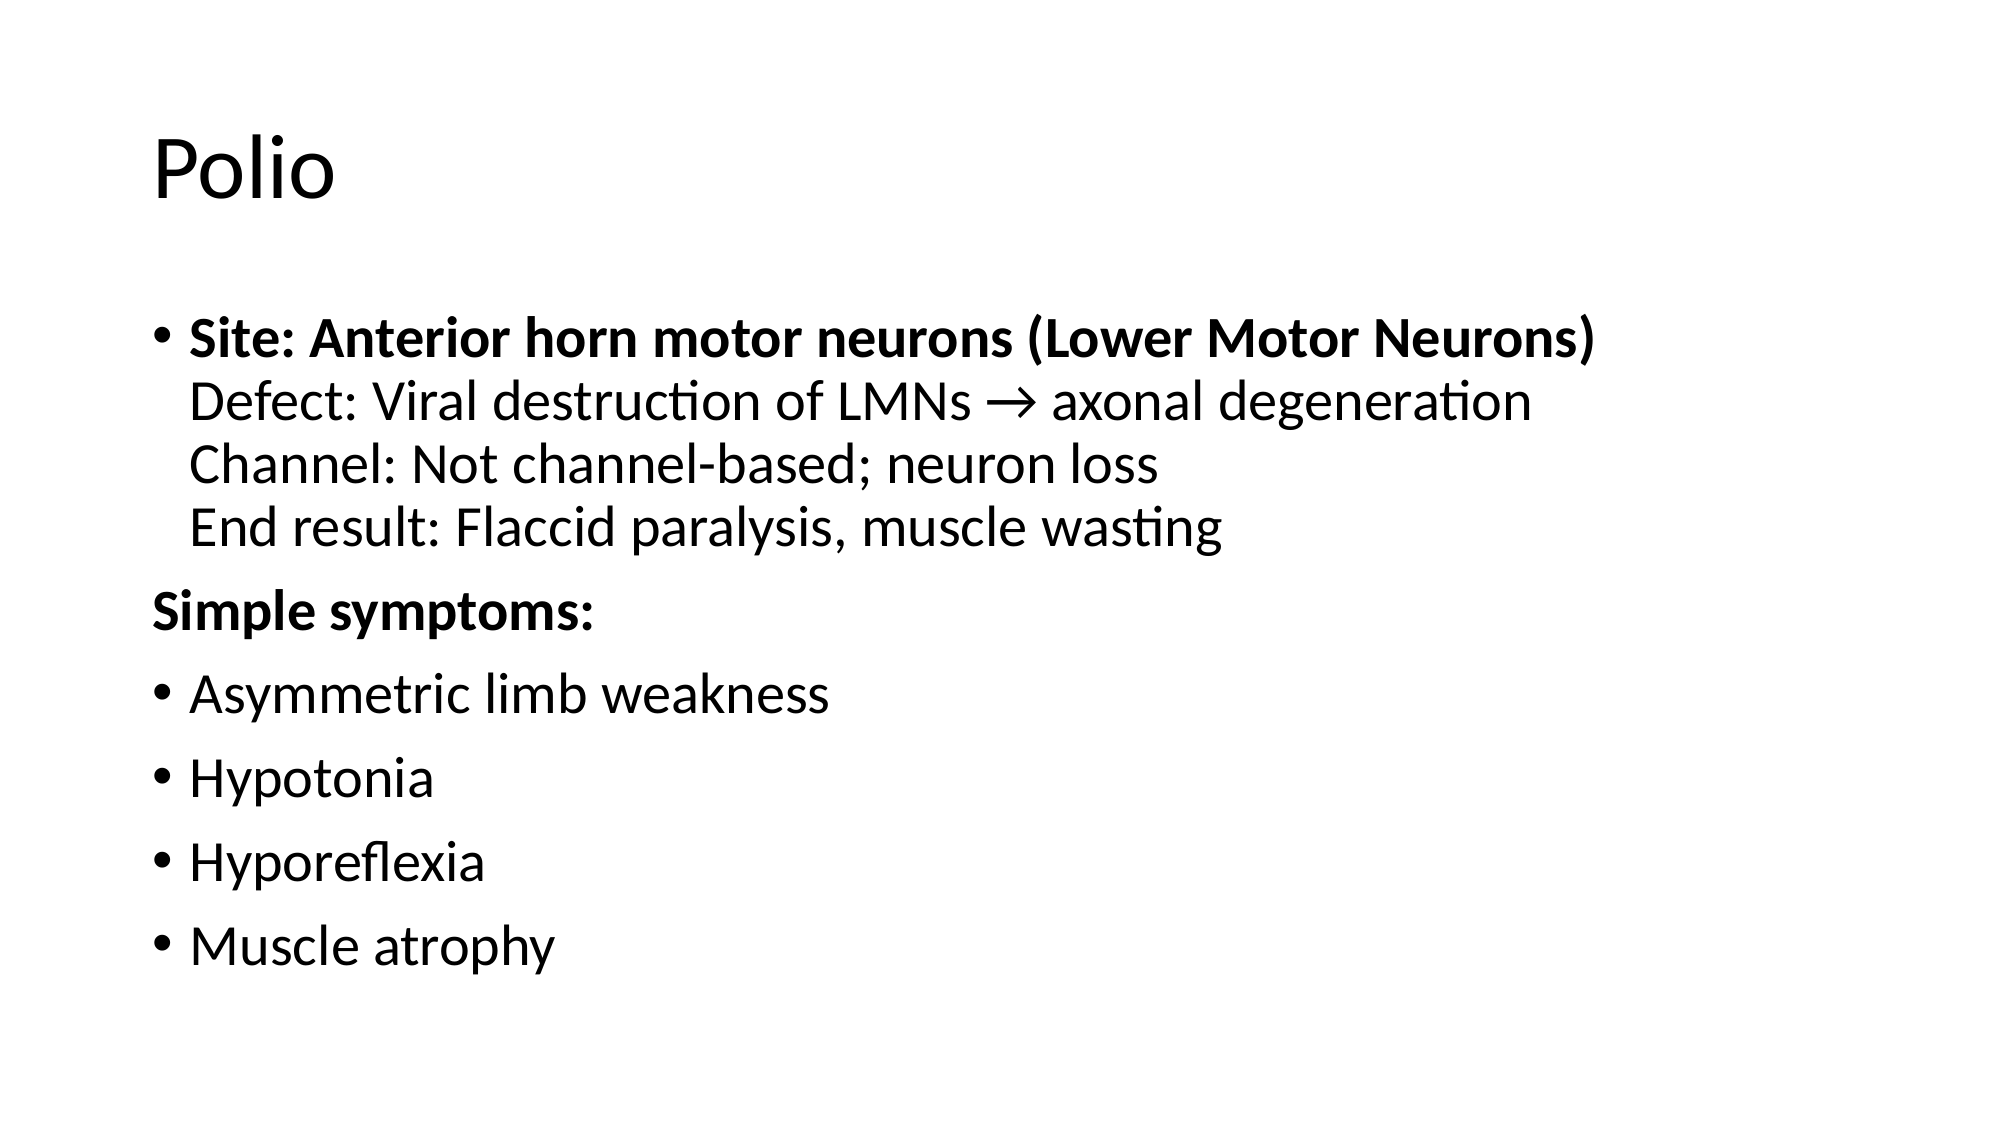

# Polio
Site: Anterior horn motor neurons (Lower Motor Neurons)
Defect: Viral destruction of LMNs → axonal degeneration
Channel: Not channel-based; neuron loss
End result: Flaccid paralysis, muscle wasting
Simple symptoms:
Asymmetric limb weakness
Hypotonia
Hyporeflexia
Muscle atrophy